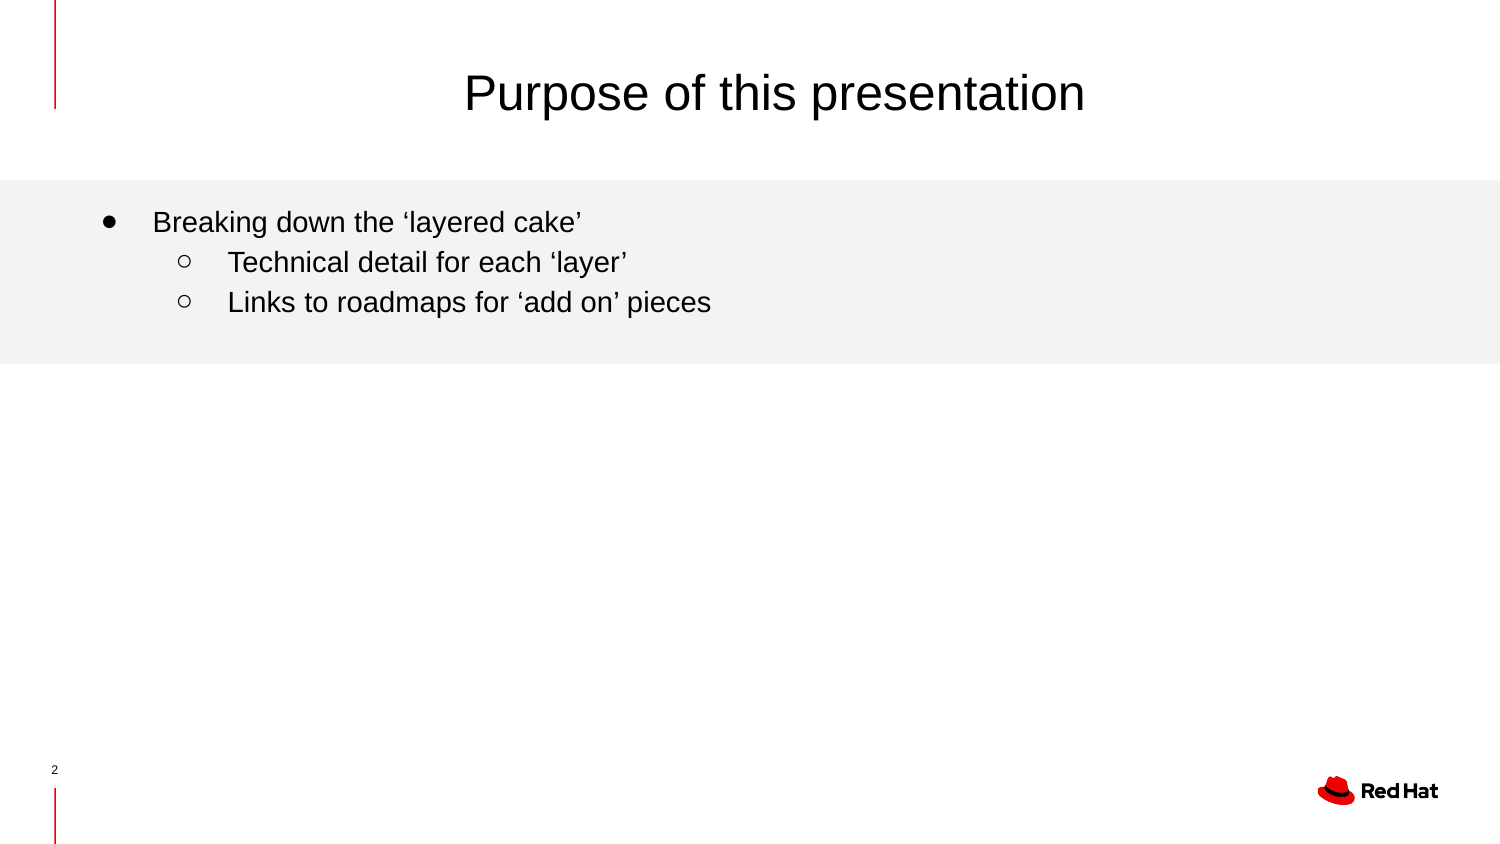

Purpose of this presentation

Breaking down the ‘layered cake’
Technical detail for each ‘layer’
Links to roadmaps for ‘add on’ pieces

2